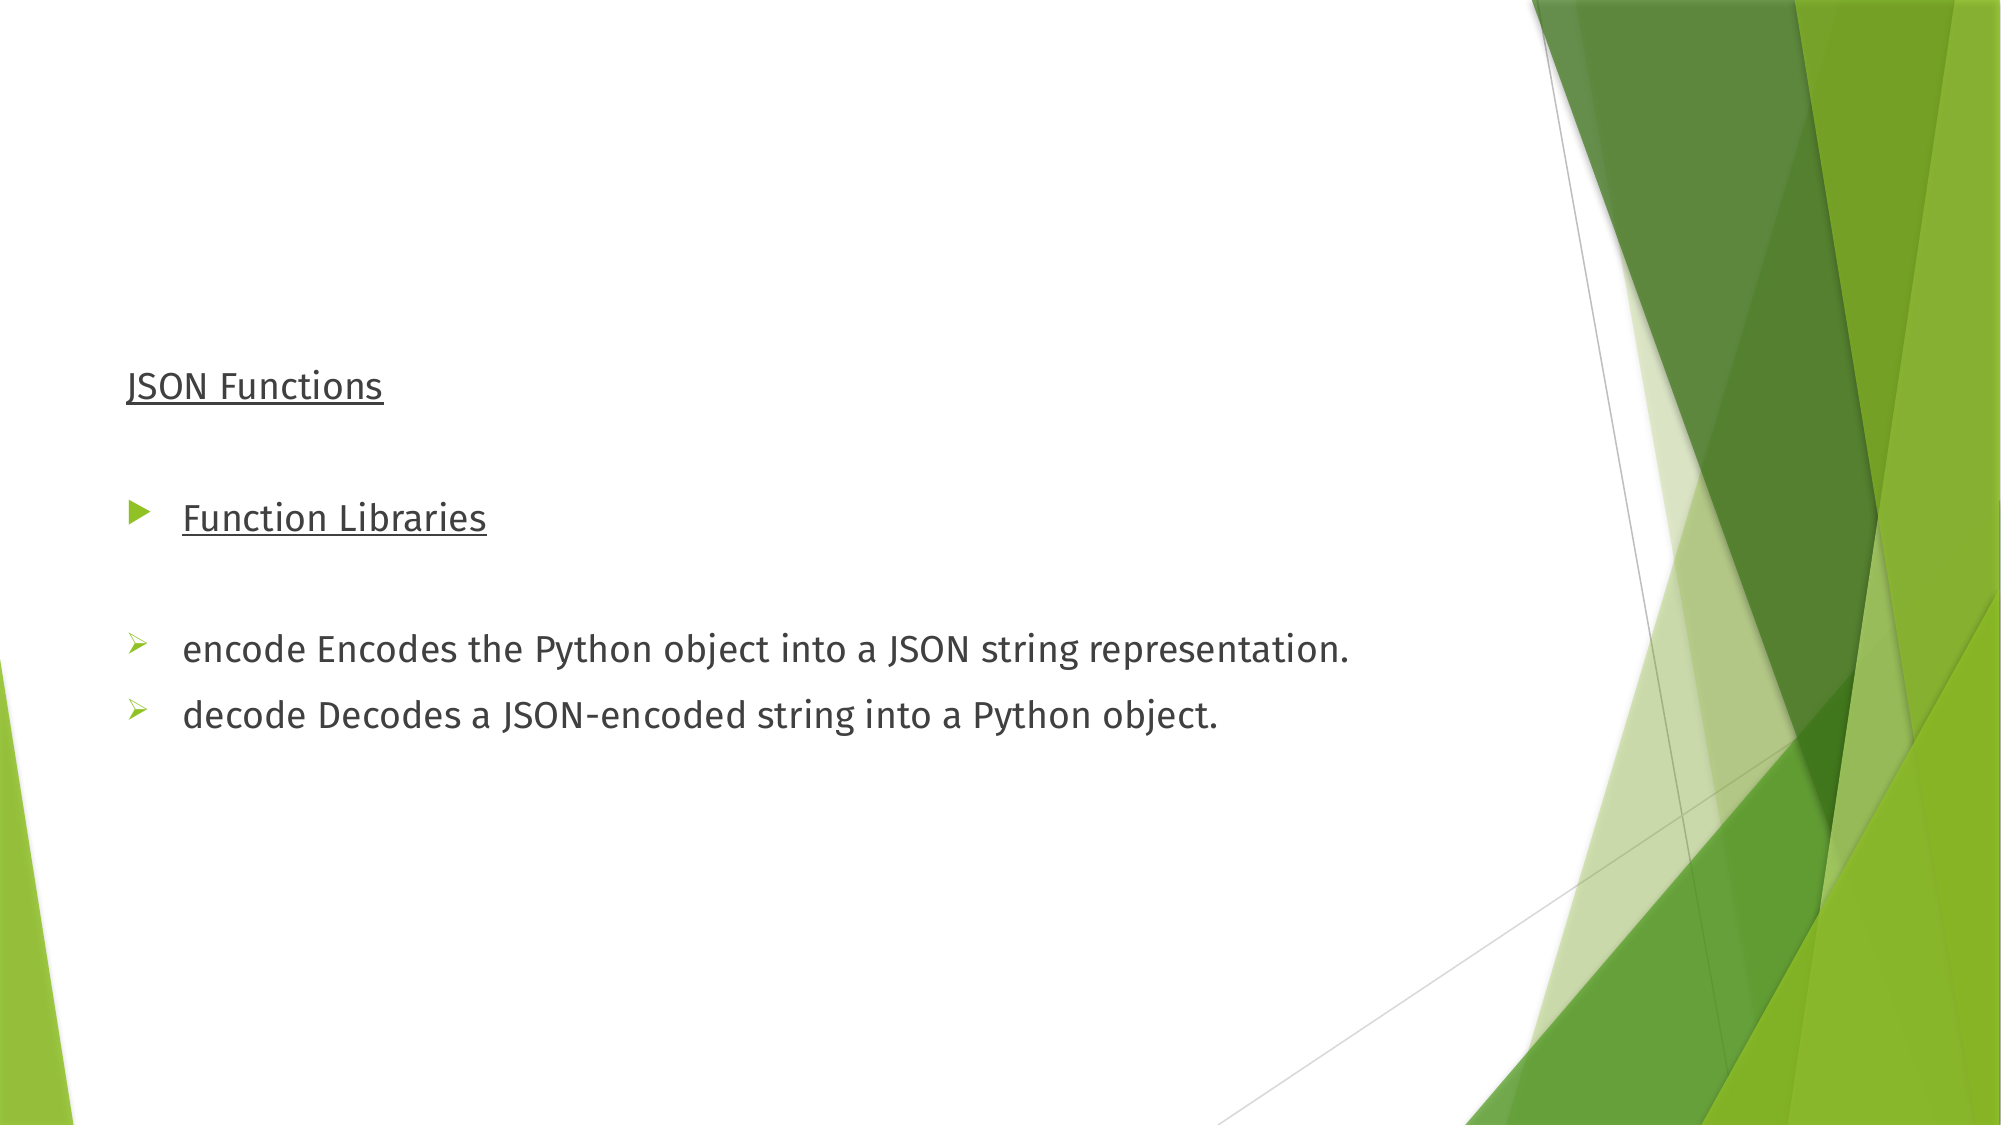

#
JSON Functions

Function Libraries

encode Encodes the Python object into a JSON string representation.
decode Decodes a JSON-encoded string into a Python object.